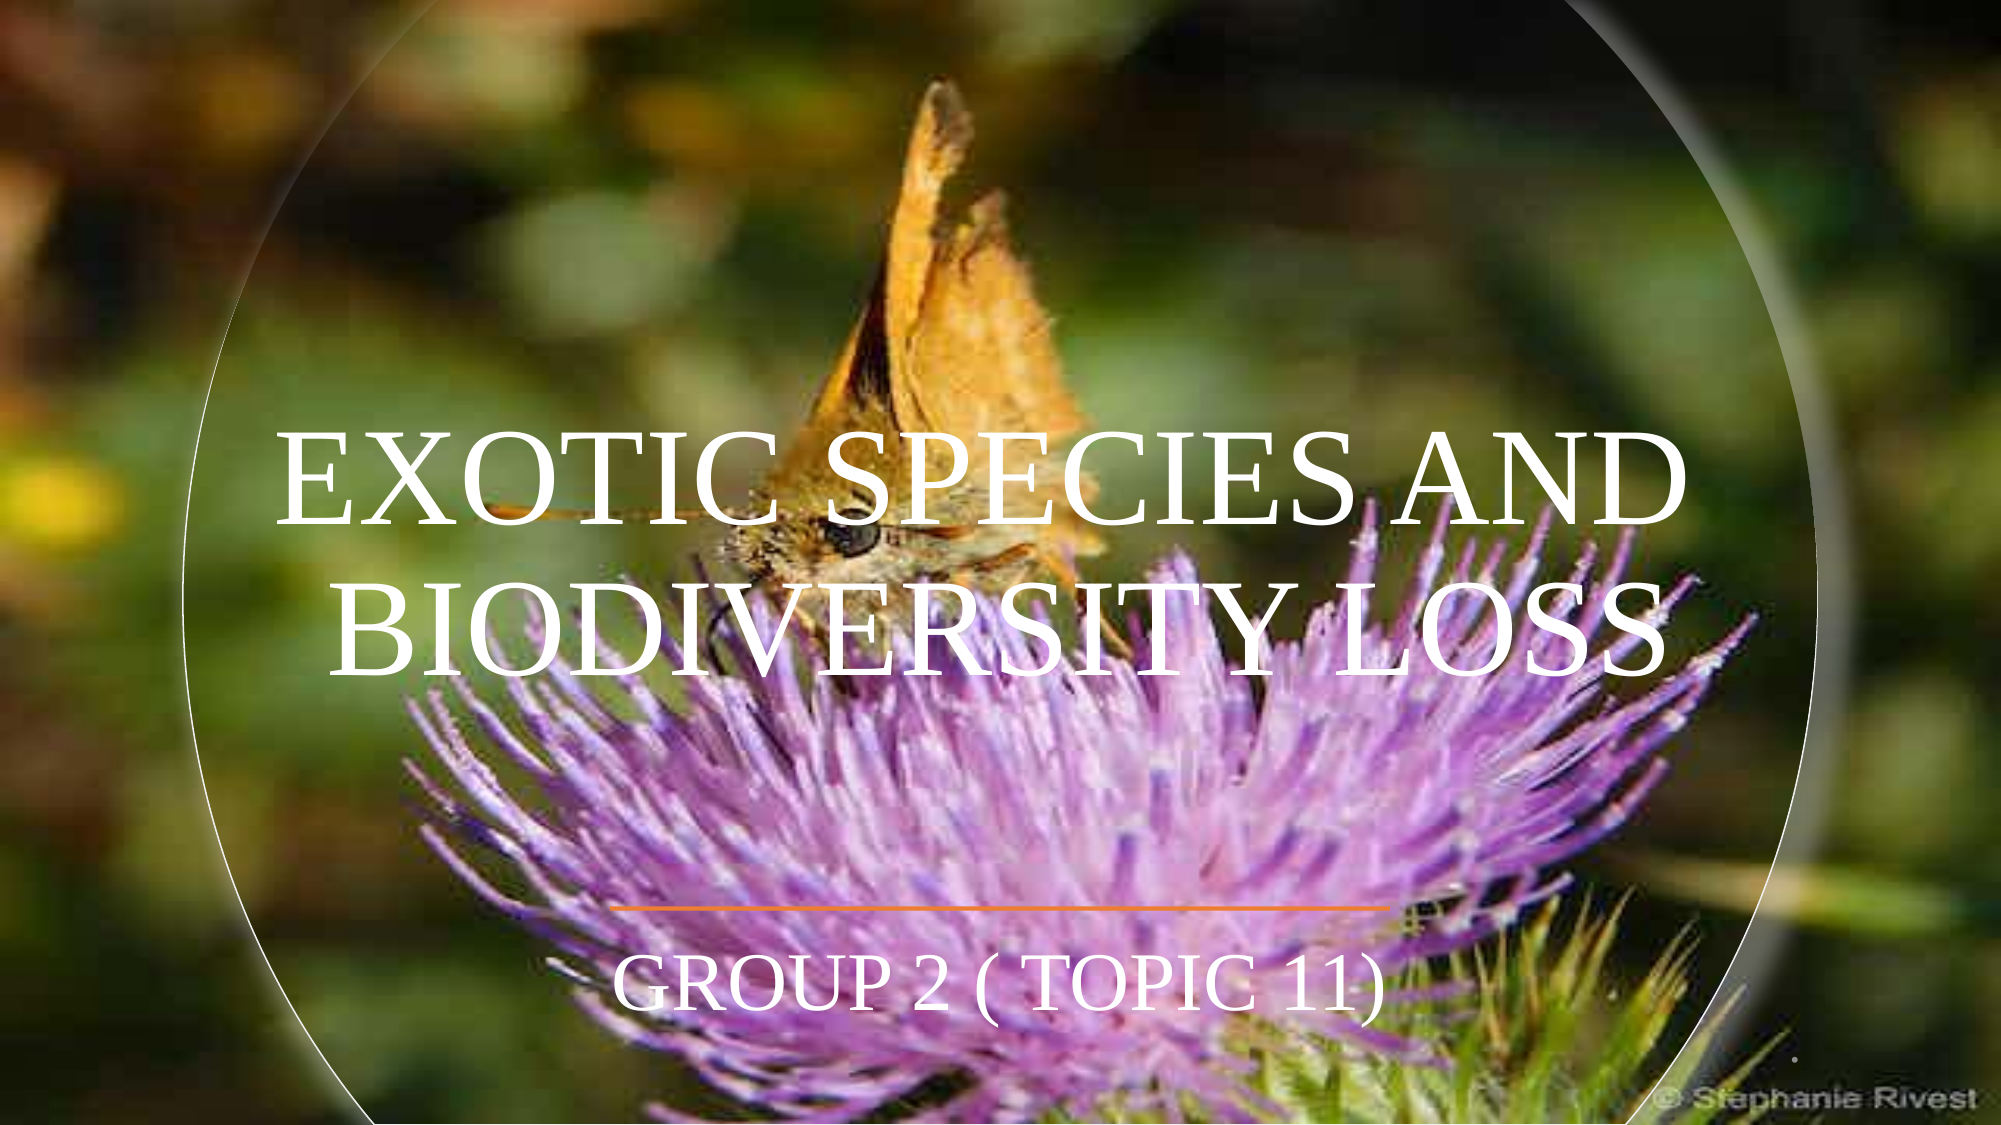

zzzz

# EXOTIC SPECIES AND  BIODIVERSITY LOSS

GROUP 2 ( TOPIC 11)
.